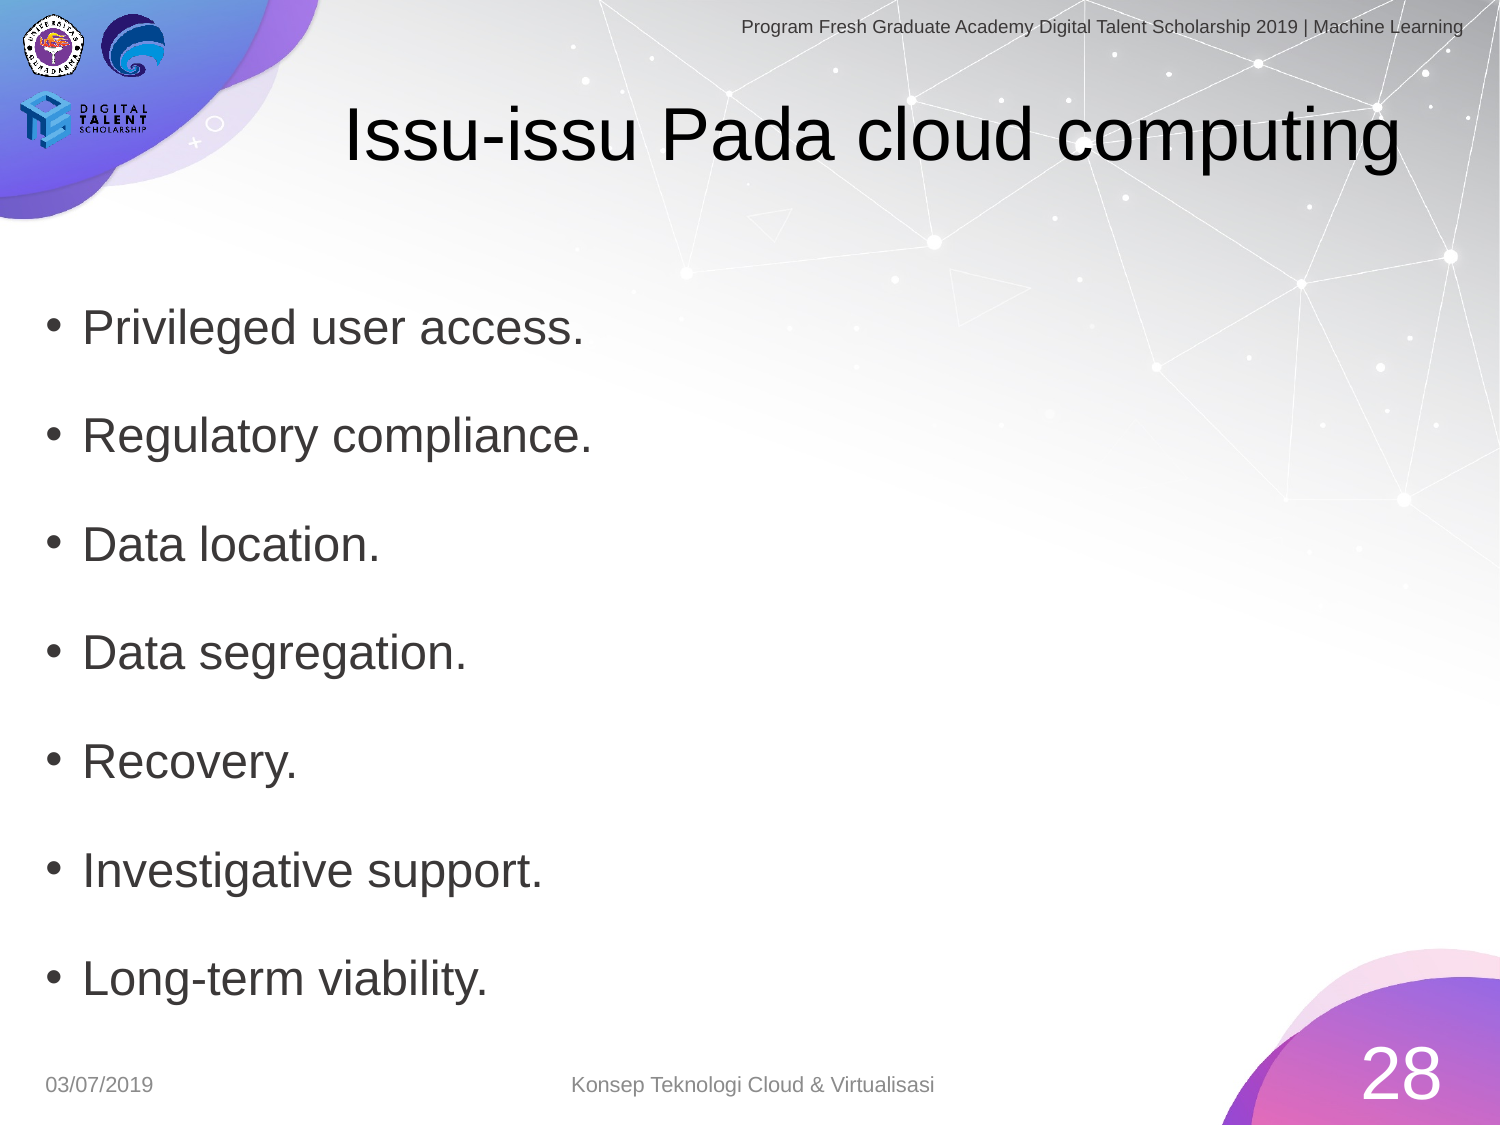

# Issu-issu Pada cloud computing
Privileged user access.
Regulatory compliance.
Data location.
Data segregation.
Recovery.
Investigative support.
Long-term viability.
28
Konsep Teknologi Cloud & Virtualisasi
03/07/2019